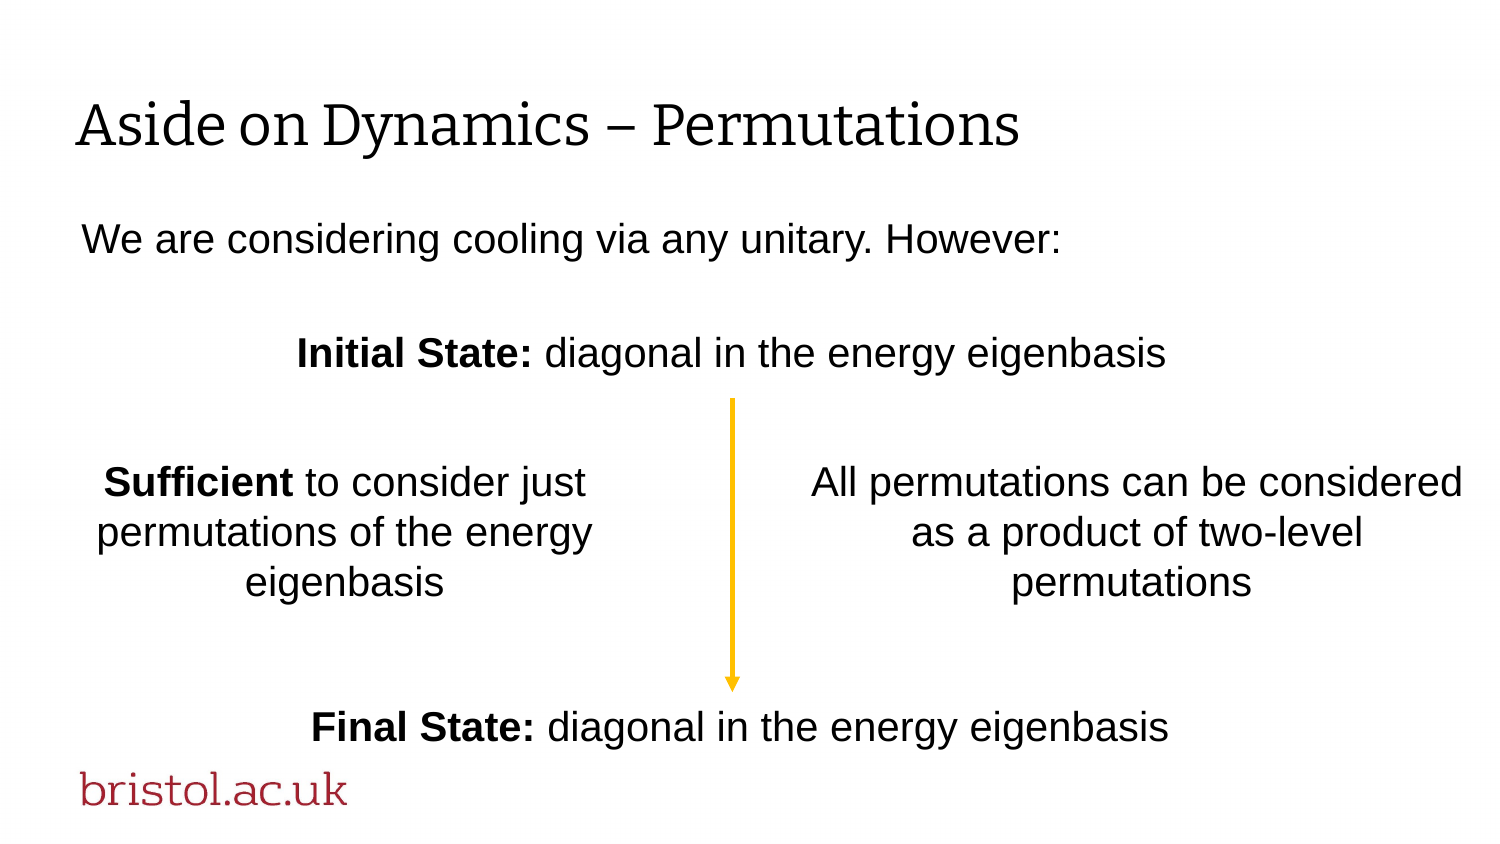

# Aside on Dynamics – Permutations
We are considering cooling via any unitary. However:
Initial State: diagonal in the energy eigenbasis

Sufficient to consider just permutations of the energy eigenbasis
All permutations can be considered as a product of two-level permutations
Final State: diagonal in the energy eigenbasis